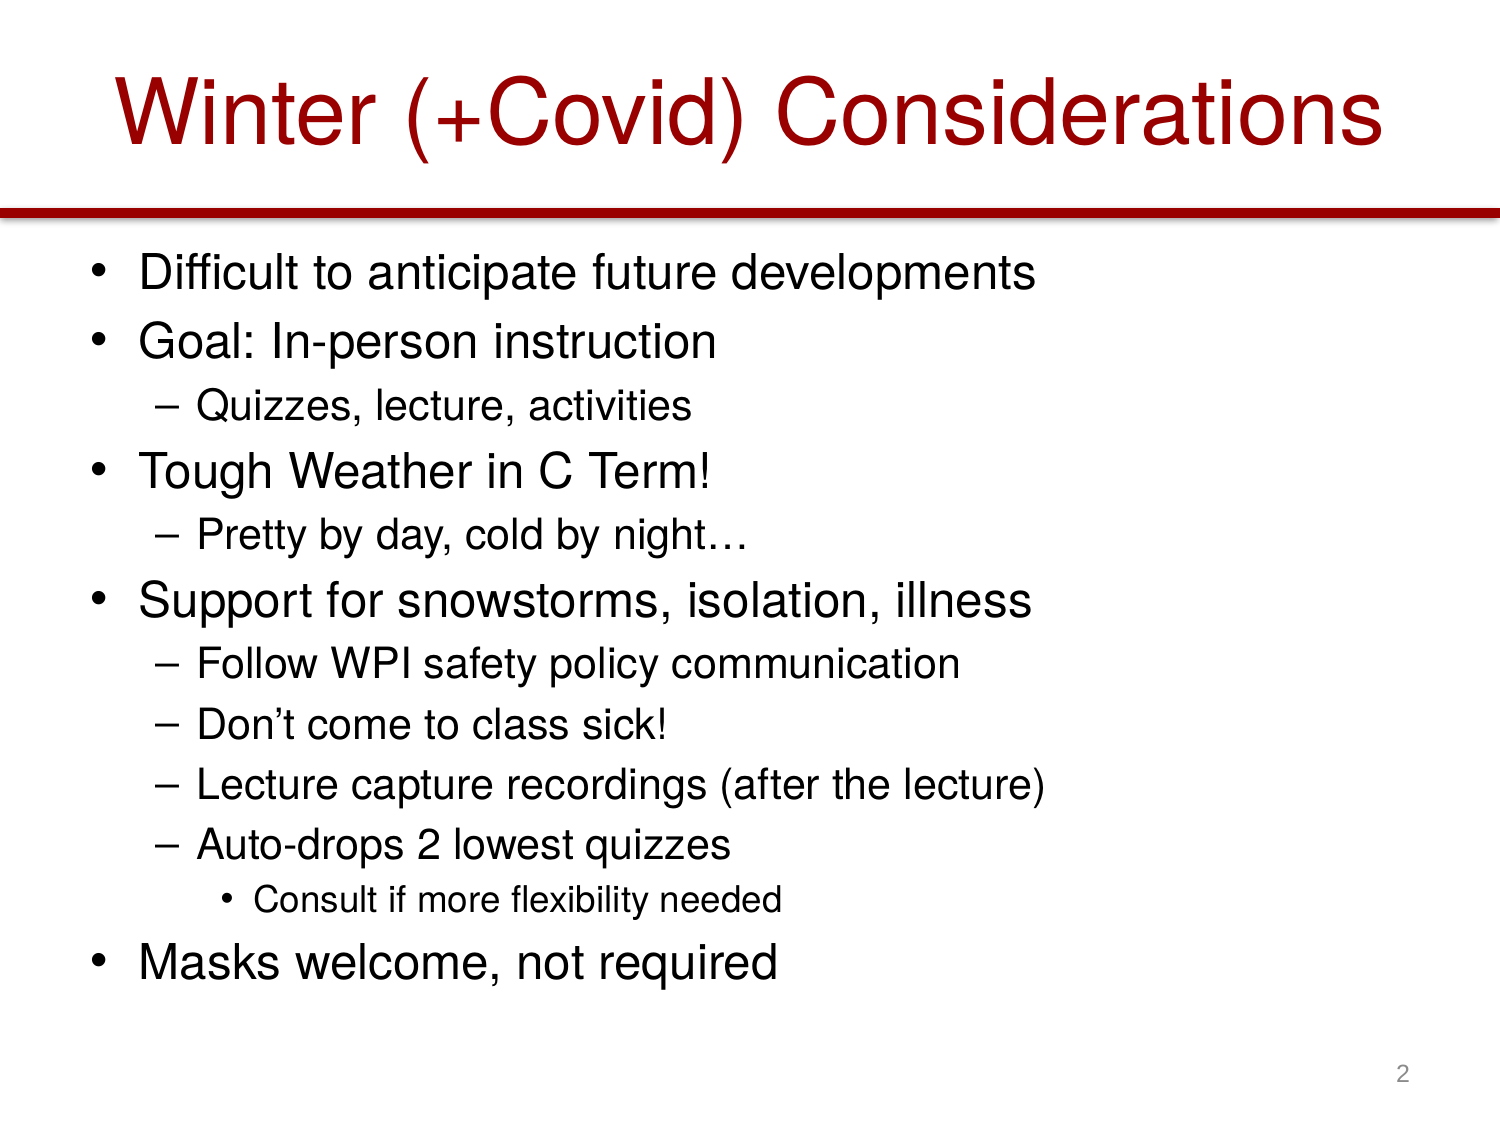

# Winter (+Covid) Considerations
Difficult to anticipate future developments
Goal: In-person instruction
Quizzes, lecture, activities
Tough Weather in C Term!
Pretty by day, cold by night…
Support for snowstorms, isolation, illness
Follow WPI safety policy communication
Don’t come to class sick!
Lecture capture recordings (after the lecture)
Auto-drops 2 lowest quizzes
Consult if more flexibility needed
Masks welcome, not required
2